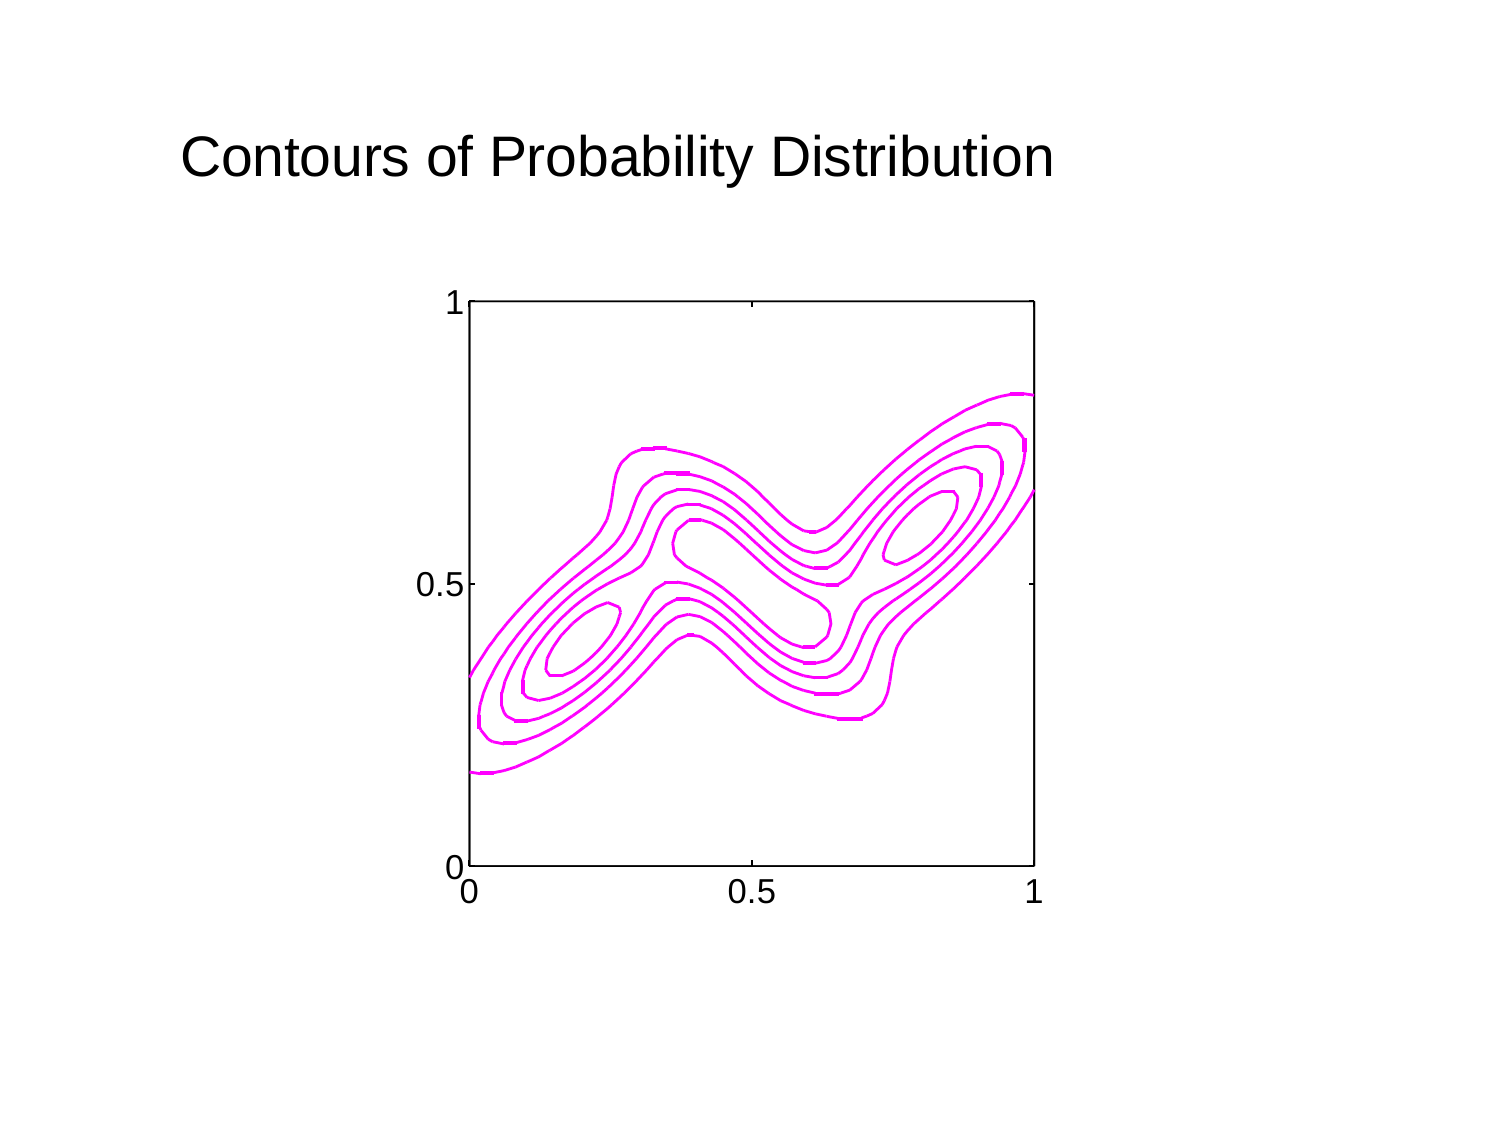

# Contours of Probability Distribution
1

0.5
0

0
0.5
1

(b)